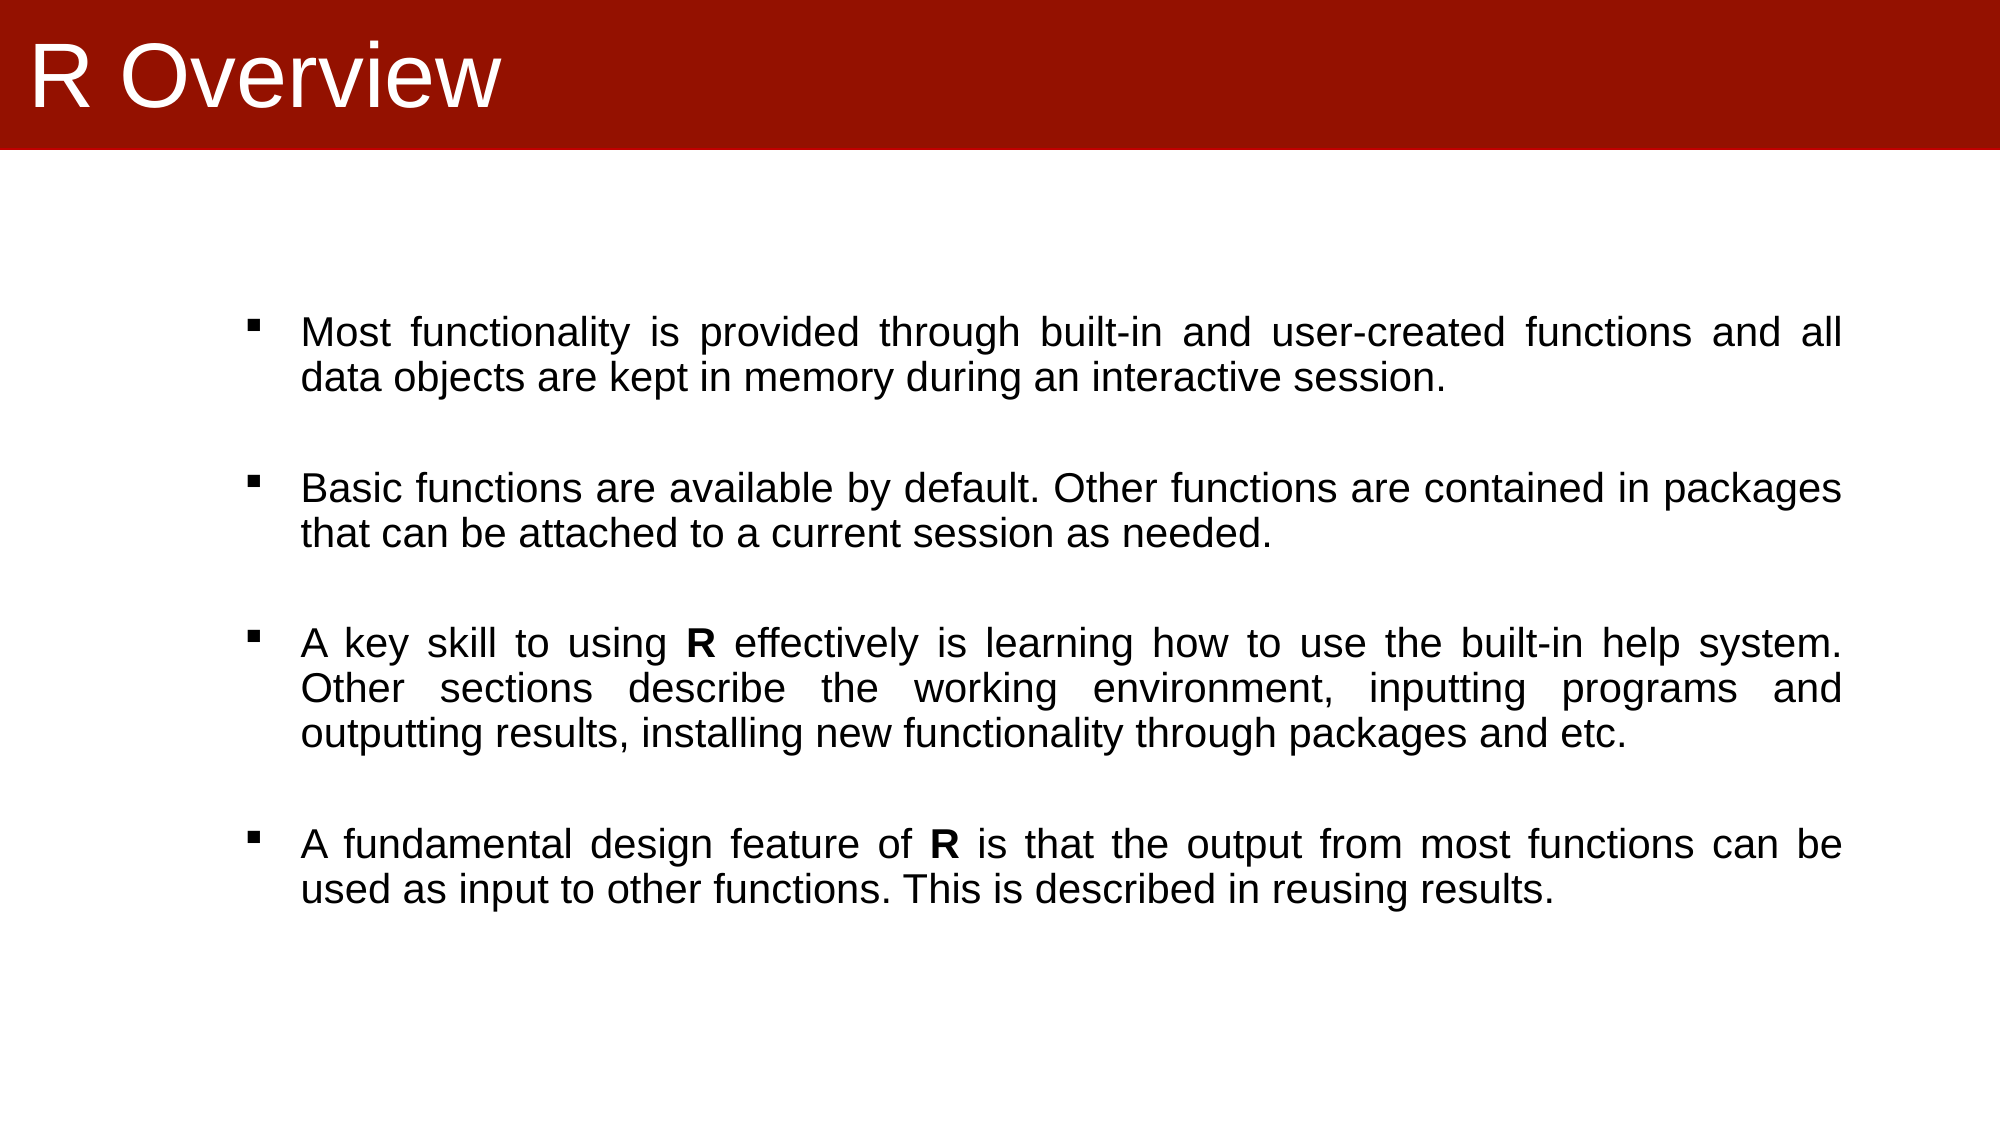

R Overview
Most functionality is provided through built-in and user-created functions and all data objects are kept in memory during an interactive session.

Basic functions are available by default. Other functions are contained in packages that can be attached to a current session as needed.

A key skill to using R effectively is learning how to use the built-in help system. Other sections describe the working environment, inputting programs and outputting results, installing new functionality through packages and etc.

A fundamental design feature of R is that the output from most functions can be used as input to other functions. This is described in reusing results.